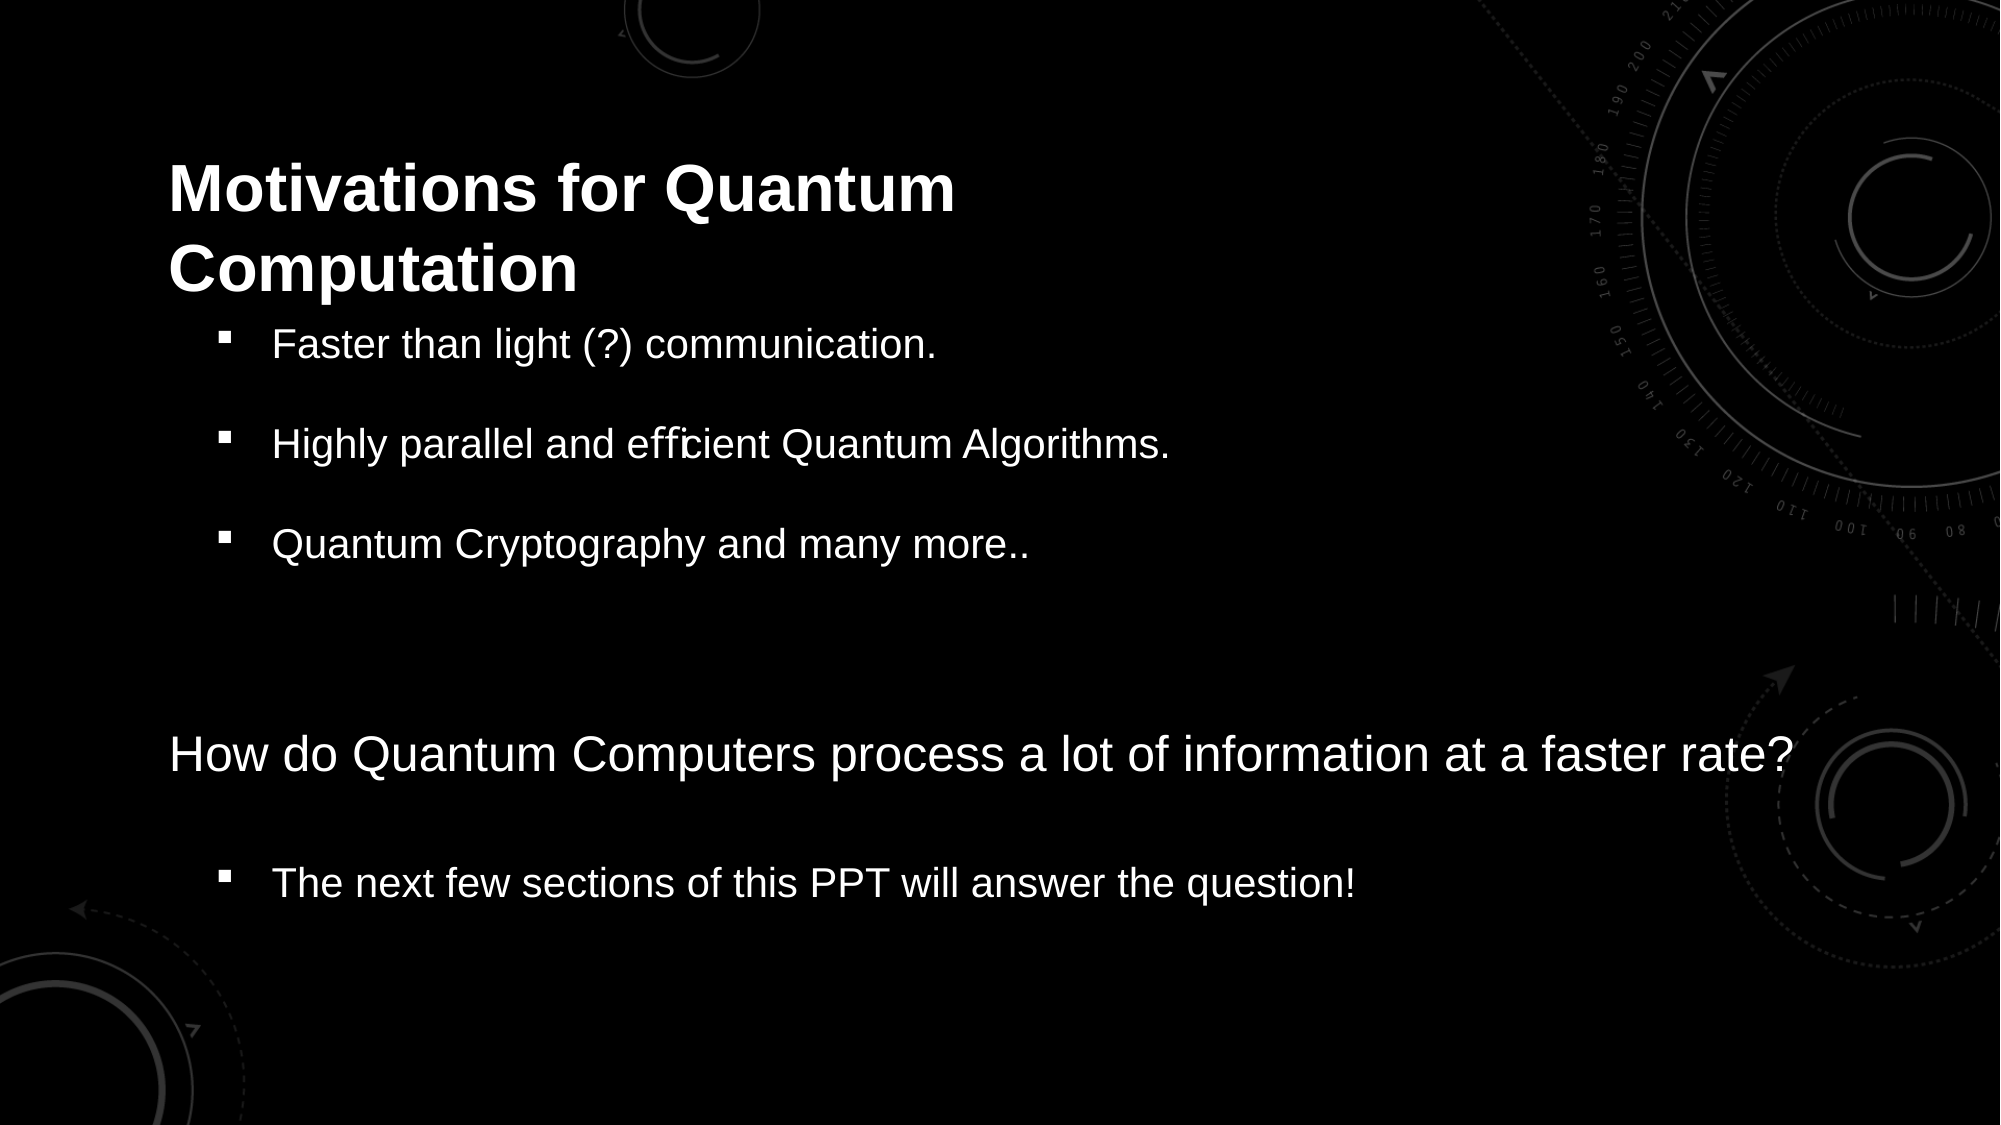

Motivations for Quantum Computation
Faster than light (?) communication.

Highly parallel and eﬃcient Quantum Algorithms.

Quantum Cryptography and many more..

How do Quantum Computers process a lot of information at a faster rate?
The next few sections of this PPT will answer the question!